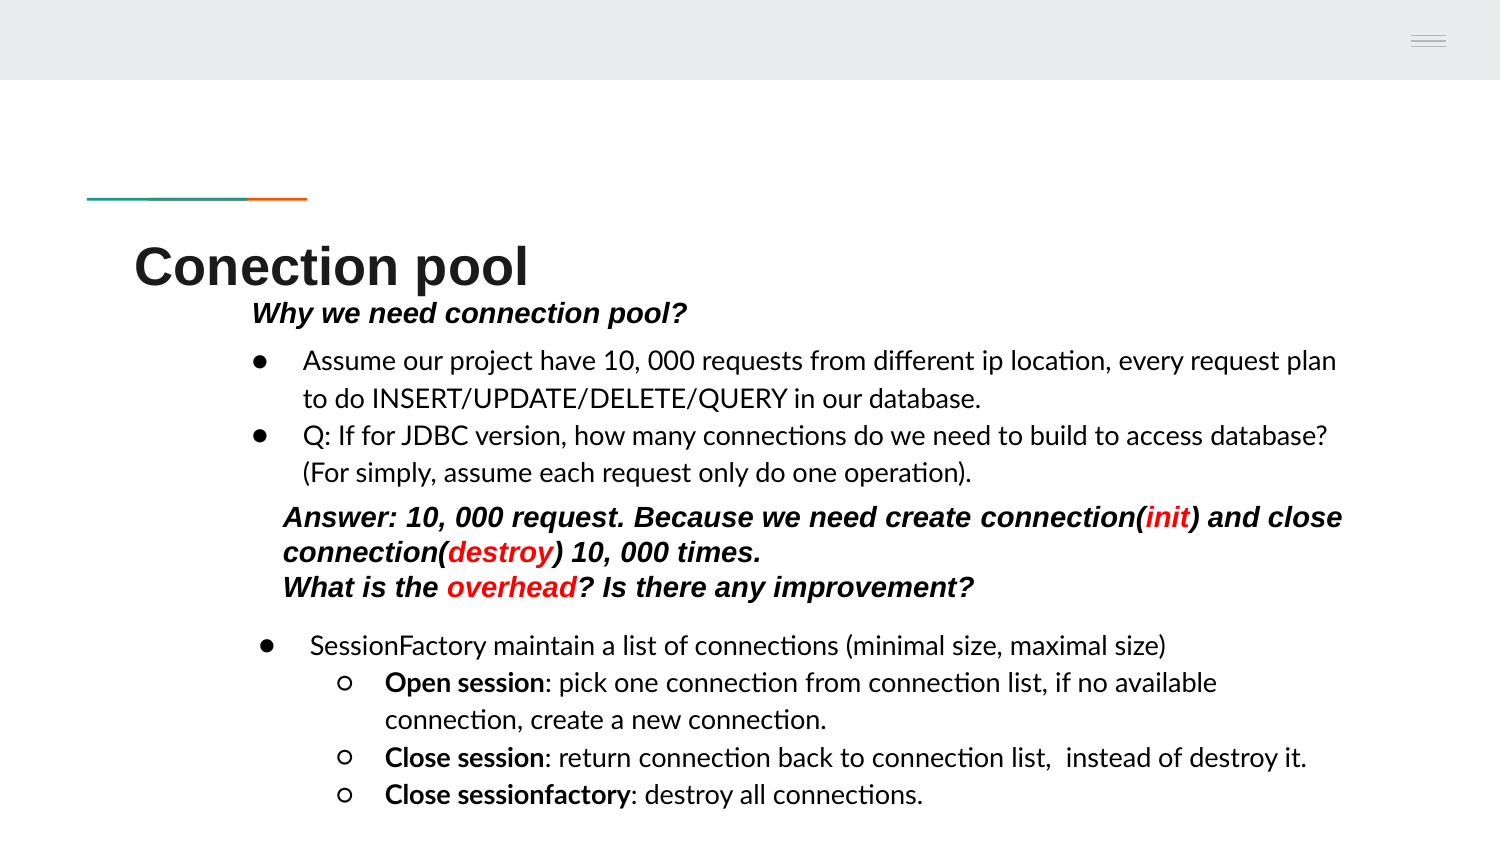

# Conection pool
Why we need connection pool?
Assume our project have 10, 000 requests from different ip location, every request plan to do INSERT/UPDATE/DELETE/QUERY in our database.
Q: If for JDBC version, how many connections do we need to build to access database? (For simply, assume each request only do one operation).

Answer: 10, 000 request. Because we need create connection(init) and close connection(destroy) 10, 000 times.
What is the overhead? Is there any improvement?
SessionFactory maintain a list of connections (minimal size, maximal size)
Open session: pick one connection from connection list, if no available connection, create a new connection.
Close session: return connection back to connection list,  instead of destroy it.
Close sessionfactory: destroy all connections.